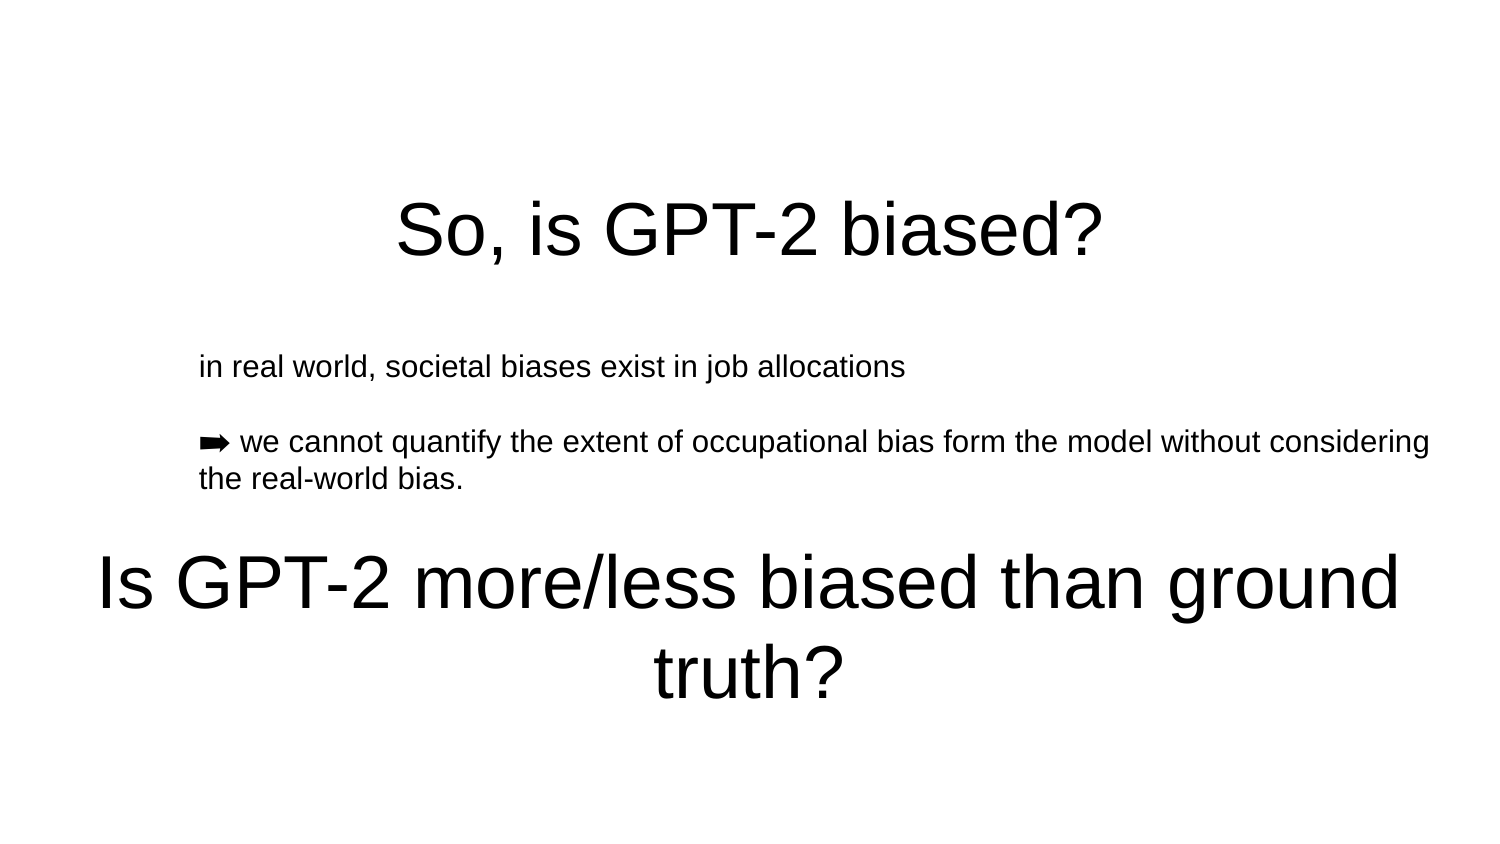

So, is GPT-2 biased?
in real world, societal biases exist in job allocations

➡️ we cannot quantify the extent of occupational bias form the model without considering the real-world bias.
Is GPT-2 more/less biased than ground truth?